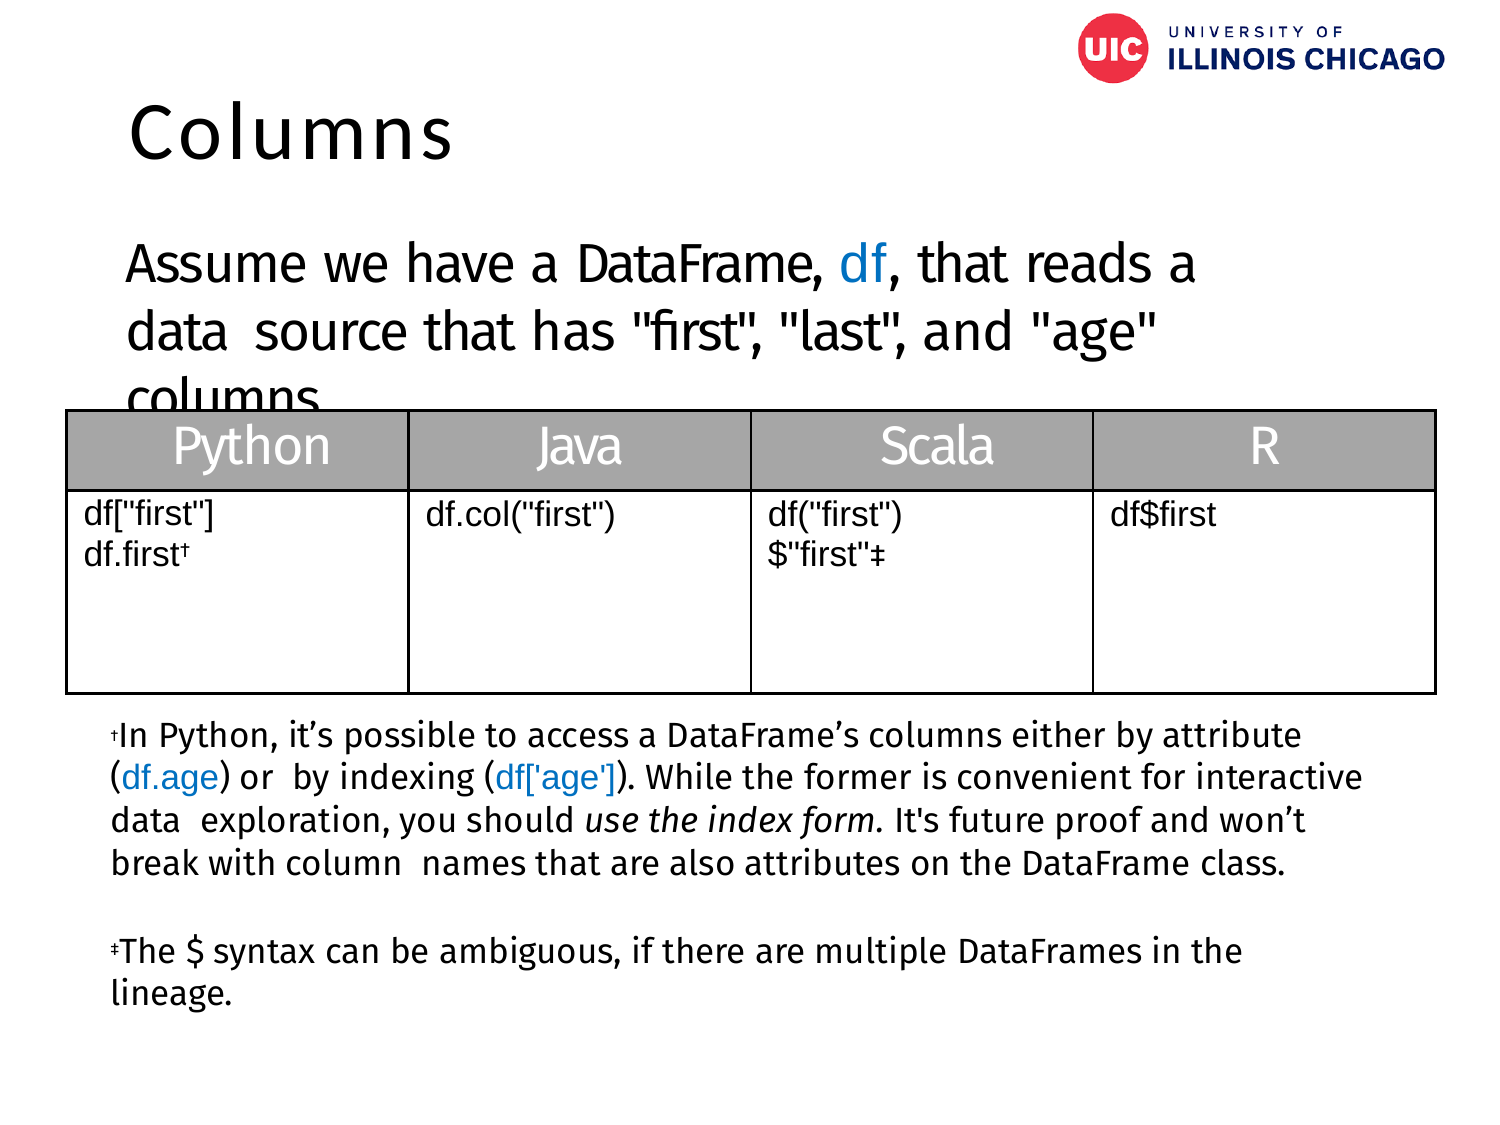

# Columns
Assume we have a DataFrame, df, that reads a data  source that has "first", "last", and "age" columns.
| Python | Java | Scala | R |
| --- | --- | --- | --- |
| df["first"] df.first† | df.col("first") | df("first") $"first"‡ | df$first |
†In Python, it’s possible to access a DataFrame’s columns either by attribute (df.age) or  by indexing (df['age']). While the former is convenient for interactive data  exploration, you should use the index form. It's future proof and won’t break with column  names that are also attributes on the DataFrame class.

‡The $ syntax can be ambiguous, if there are multiple DataFrames in the lineage.
57